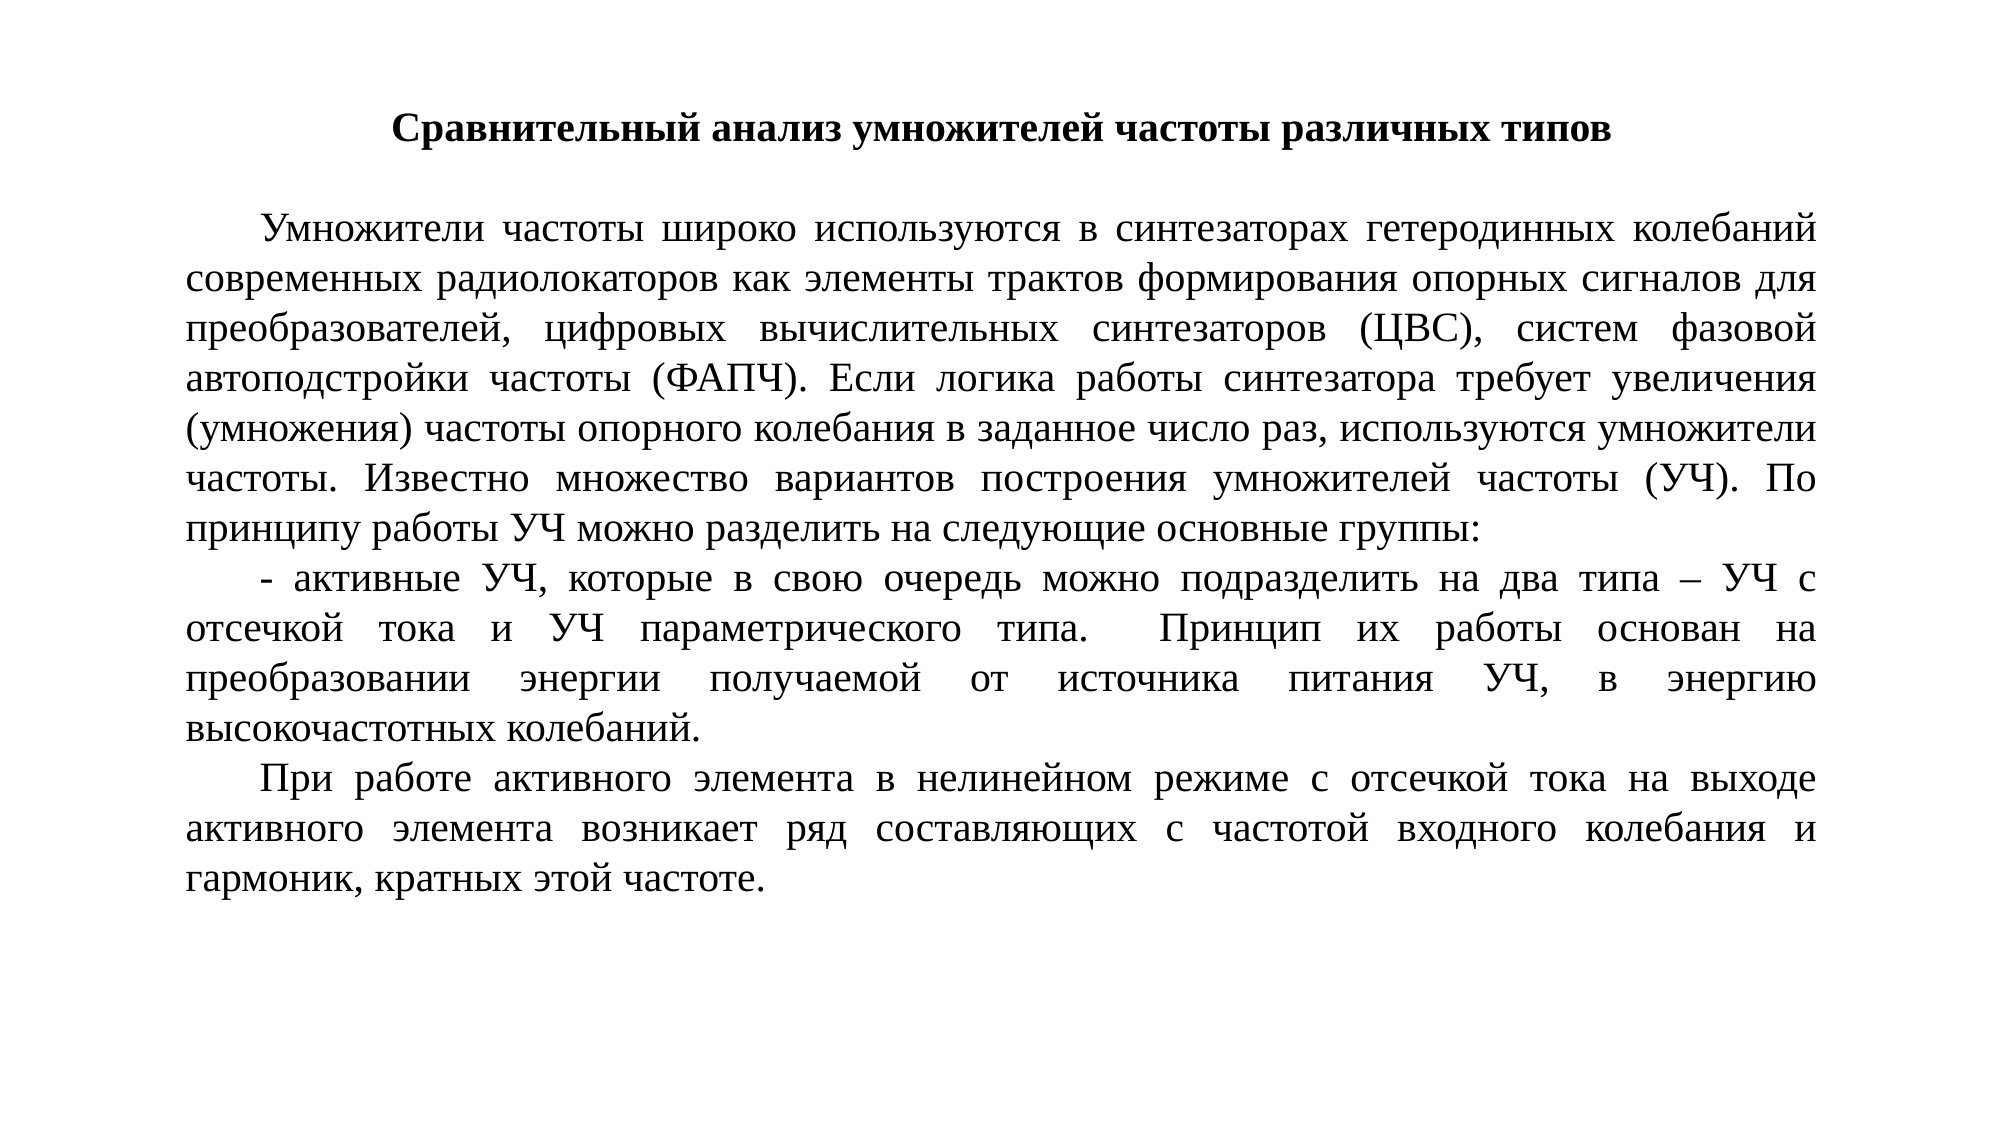

Сравнительный анализ умножителей частоты различных типов

Умножители частоты широко используются в синтезаторах гетеродинных колебаний современных радиолокаторов как элементы трактов формирования опорных сигналов для преобразователей, цифровых вычислительных синтезаторов (ЦВС), систем фазовой автоподстройки частоты (ФАПЧ). Если логика работы синтезатора требует увеличения (умножения) частоты опорного колебания в заданное число раз, используются умножители частоты. Известно множество вариантов построения умножителей частоты (УЧ). По принципу работы УЧ можно разделить на следующие основные группы:
- активные УЧ, которые в свою очередь можно подразделить на два типа – УЧ с отсечкой тока и УЧ параметрического типа.  Принцип их работы основан на преобразовании энергии получаемой от источника питания УЧ, в энергию высокочастотных колебаний.
При работе активного элемента в нелинейном режиме с отсечкой тока на выходе активного элемента возникает ряд составляющих с частотой входного колебания и гармоник, кратных этой частоте.